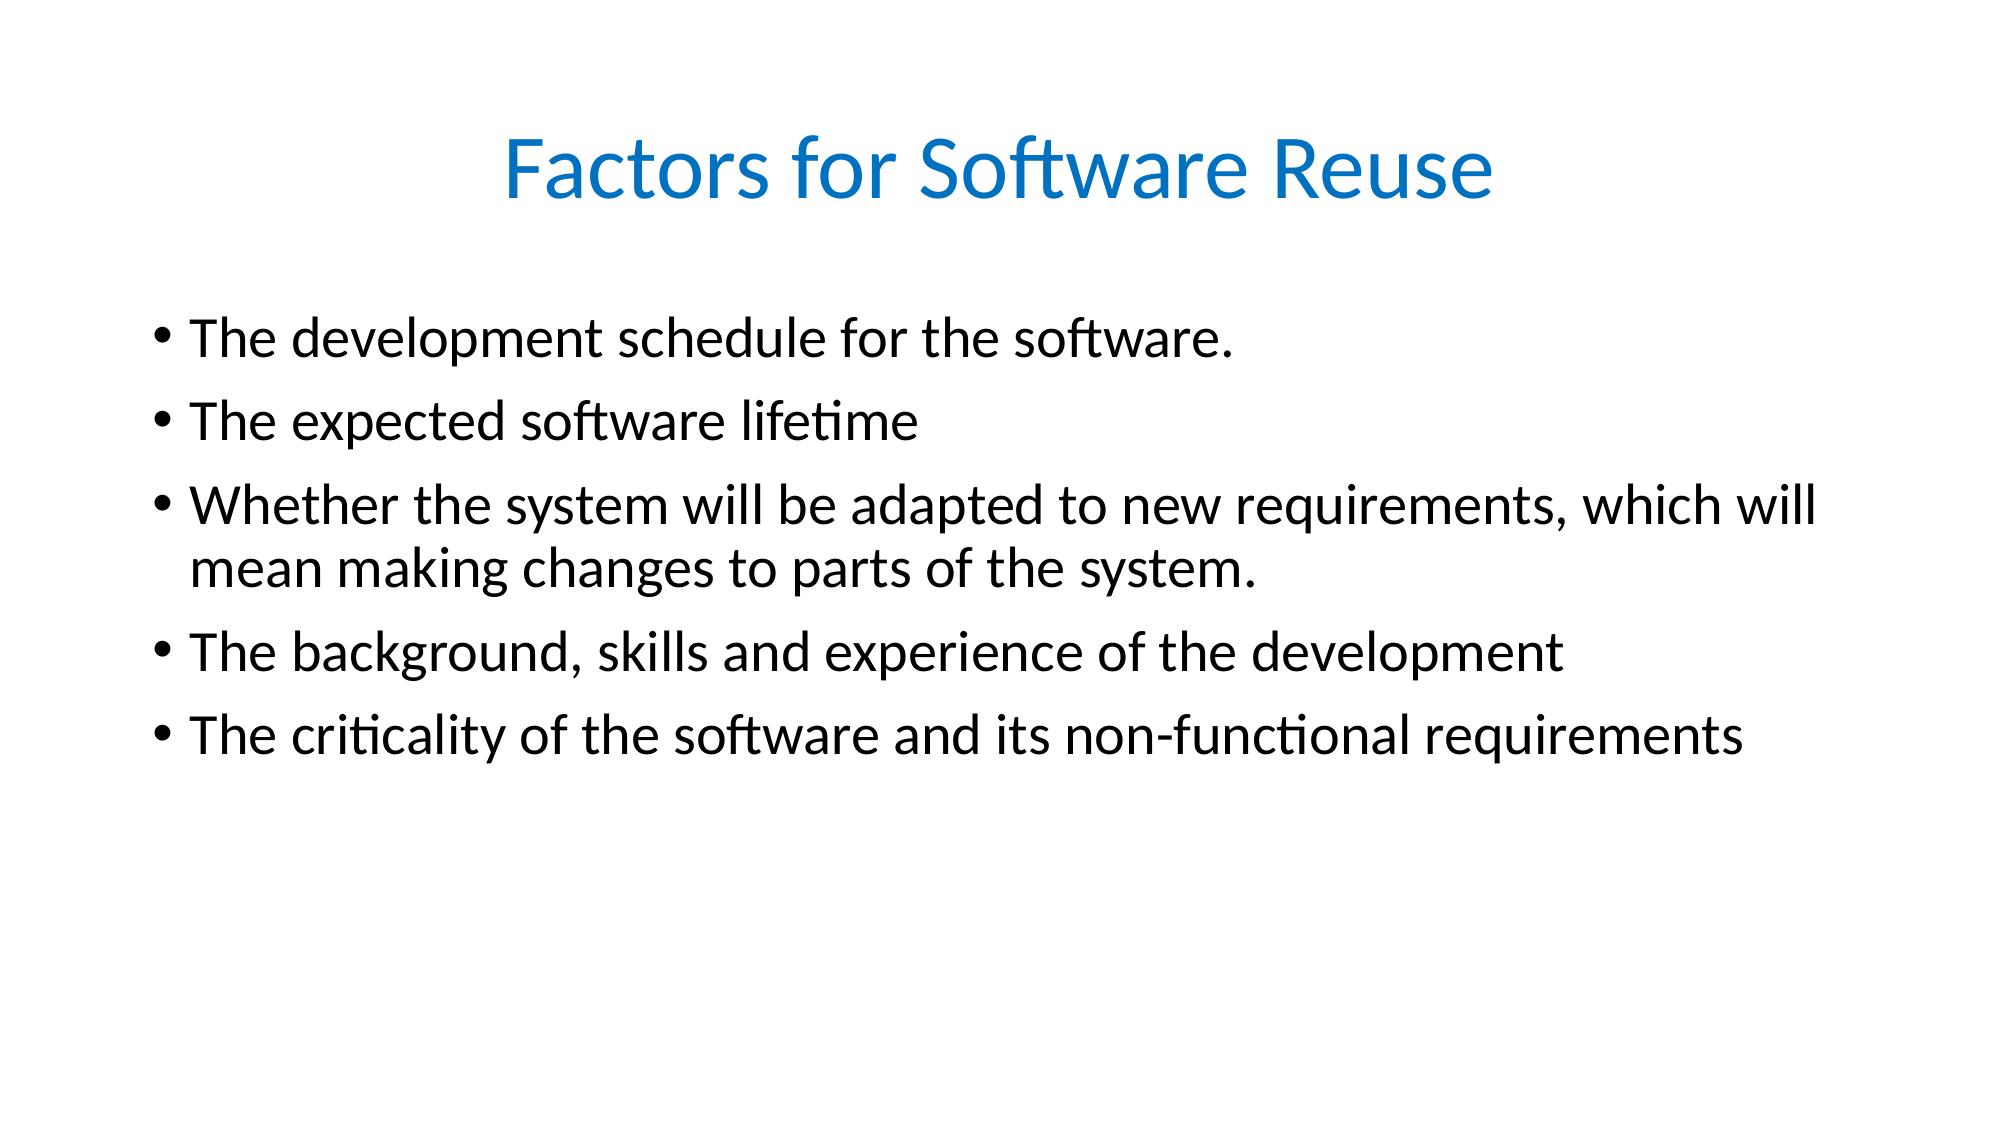

# Factors for Software Reuse
The development schedule for the software.
The expected software lifetime
Whether the system will be adapted to new requirements, which will mean making changes to parts of the system.
The background, skills and experience of the development
The criticality of the software and its non-functional requirements